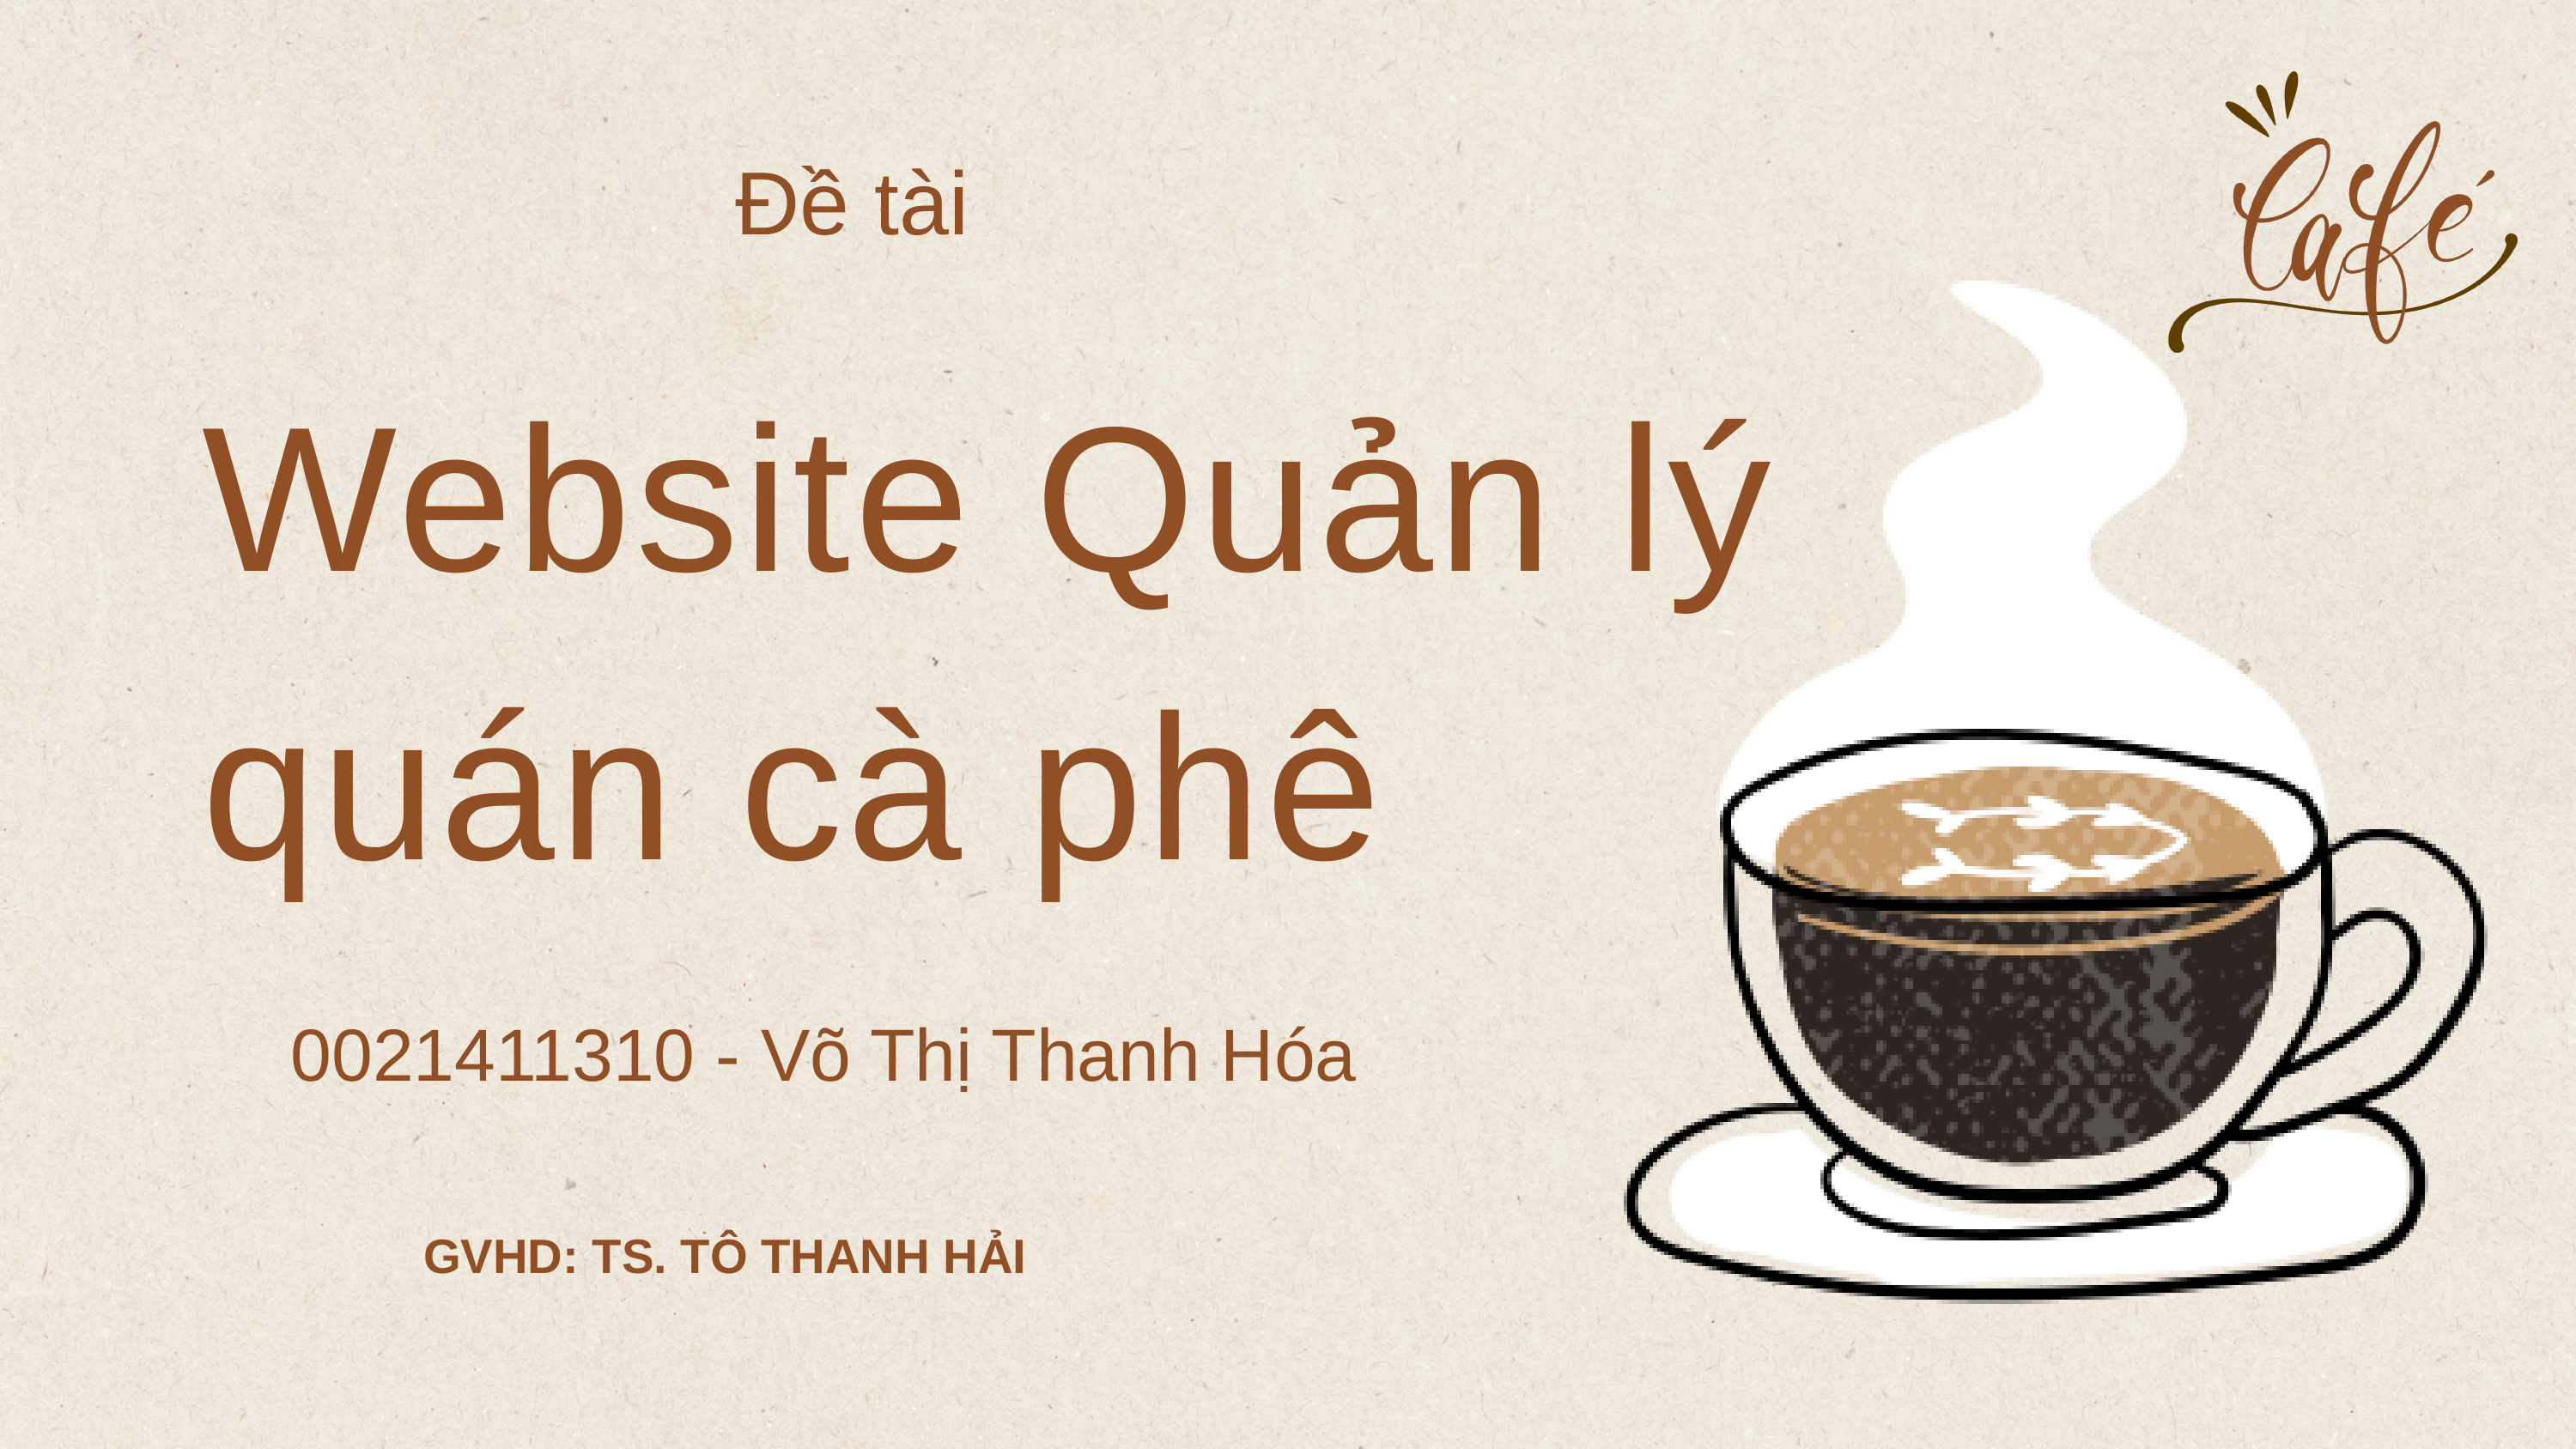

Đề tài

Website Quản lý quán cà phê
0021411310 - Võ Thị Thanh Hóa
GVHD: TS. TÔ THANH HẢI